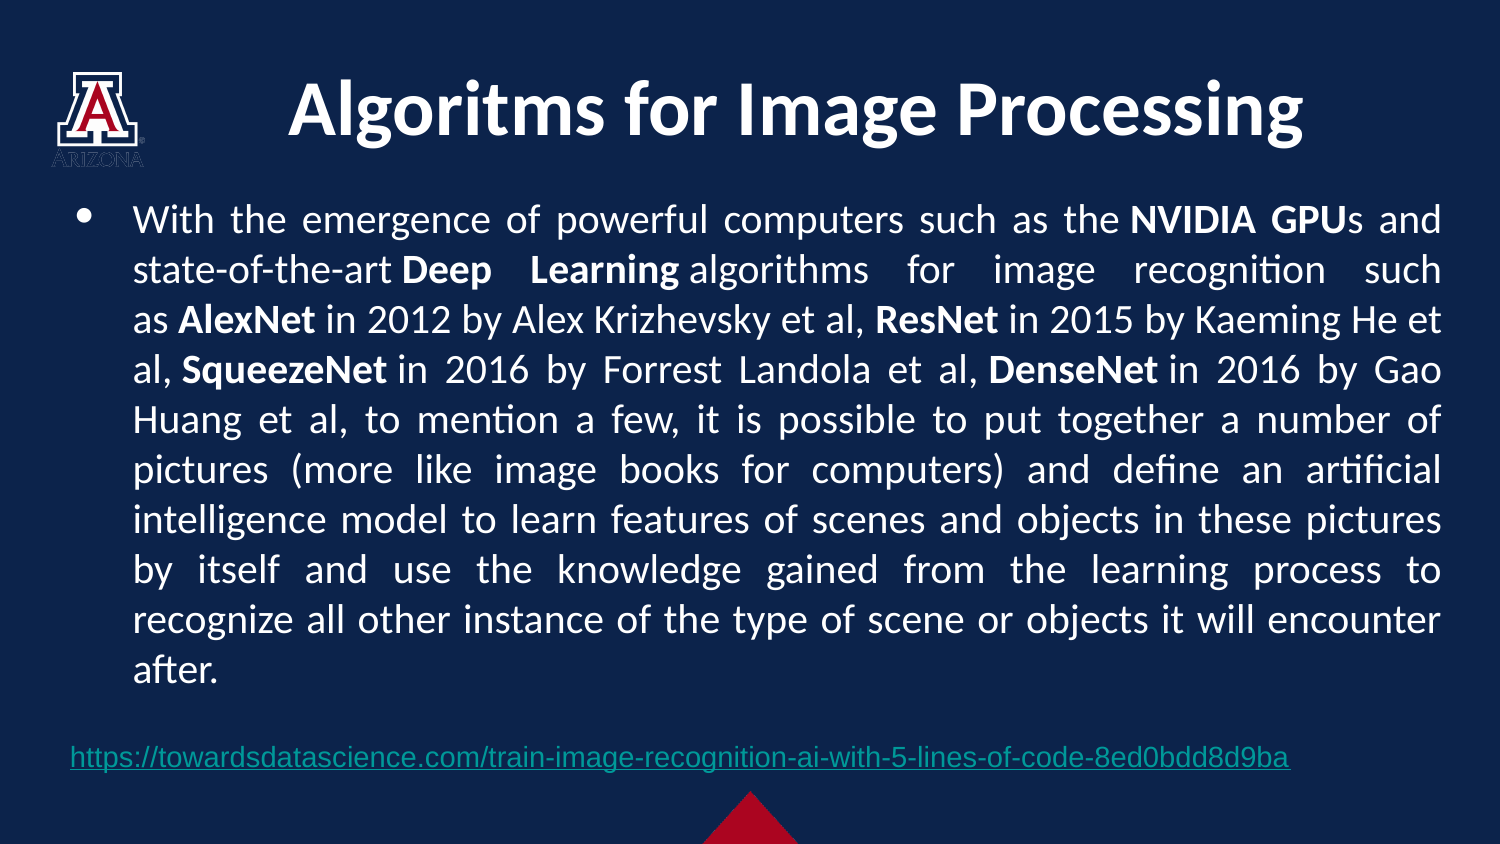

# Algoritms for Image Processing
With the emergence of powerful computers such as the NVIDIA GPUs and state-of-the-art Deep Learning algorithms for image recognition such as AlexNet in 2012 by Alex Krizhevsky et al, ResNet in 2015 by Kaeming He et al, SqueezeNet in 2016 by Forrest Landola et al, DenseNet in 2016 by Gao Huang et al, to mention a few, it is possible to put together a number of pictures (more like image books for computers) and define an artificial intelligence model to learn features of scenes and objects in these pictures by itself and use the knowledge gained from the learning process to recognize all other instance of the type of scene or objects it will encounter after.
https://towardsdatascience.com/train-image-recognition-ai-with-5-lines-of-code-8ed0bdd8d9ba